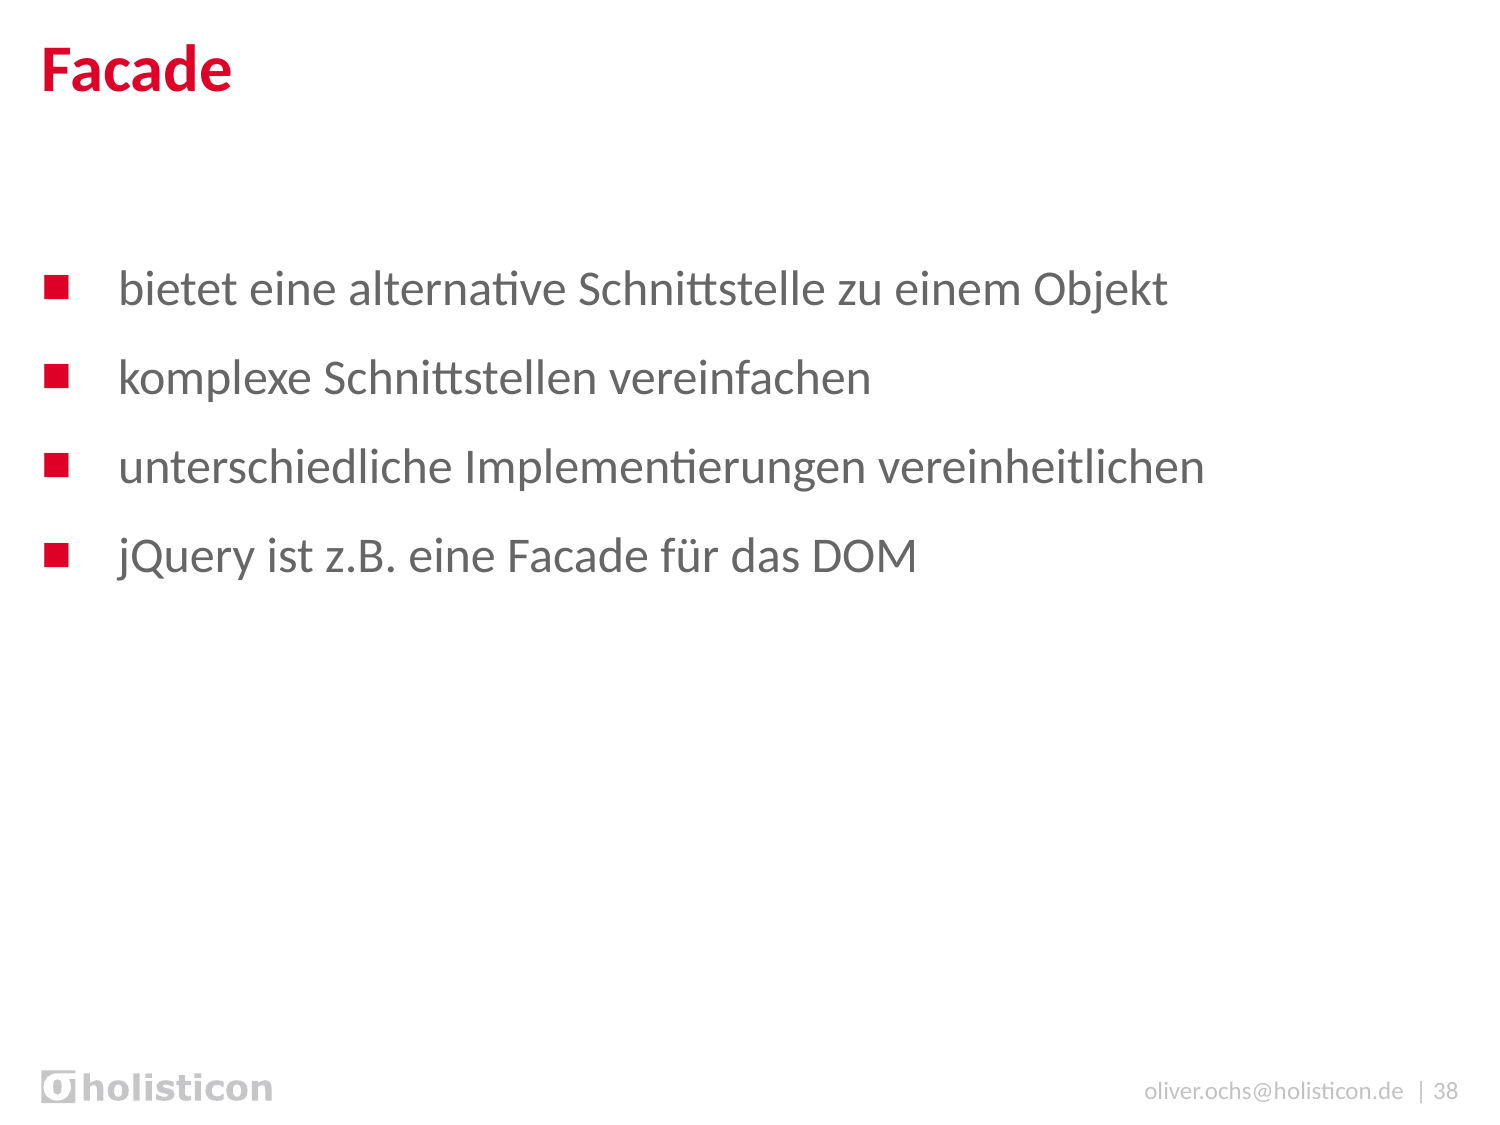

# Facade
bietet eine alternative Schnittstelle zu einem Objekt
komplexe Schnittstellen vereinfachen
unterschiedliche Implementierungen vereinheitlichen
jQuery ist z.B. eine Facade für das DOM